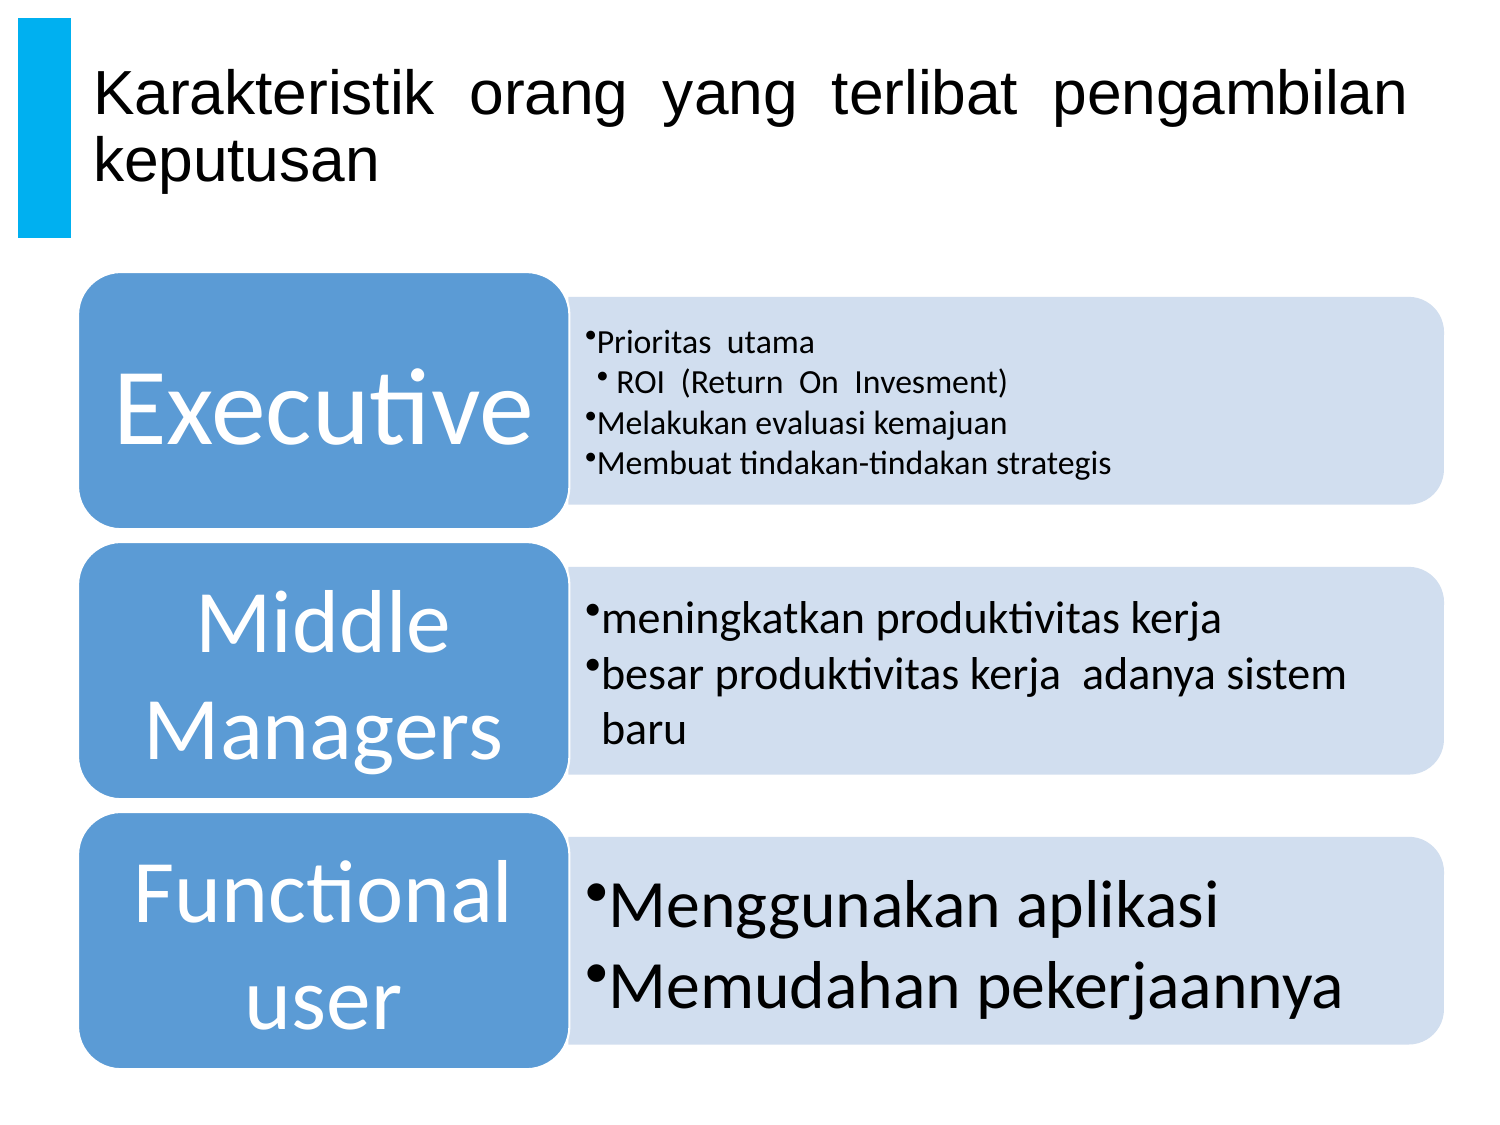

# Karakteristik  orang  yang  terlibat  pengambilan keputusan
Executive
Prioritas  utama
Middle Managers
Functional user
Melakukan evaluasi kemajuan
Membuat tindakan-tindakan strategis
 ROI  (Return  On  Invesment)
meningkatkan produktivitas kerja
besar produktivitas kerja  adanya sistem baru
Menggunakan aplikasi
Memudahan pekerjaannya